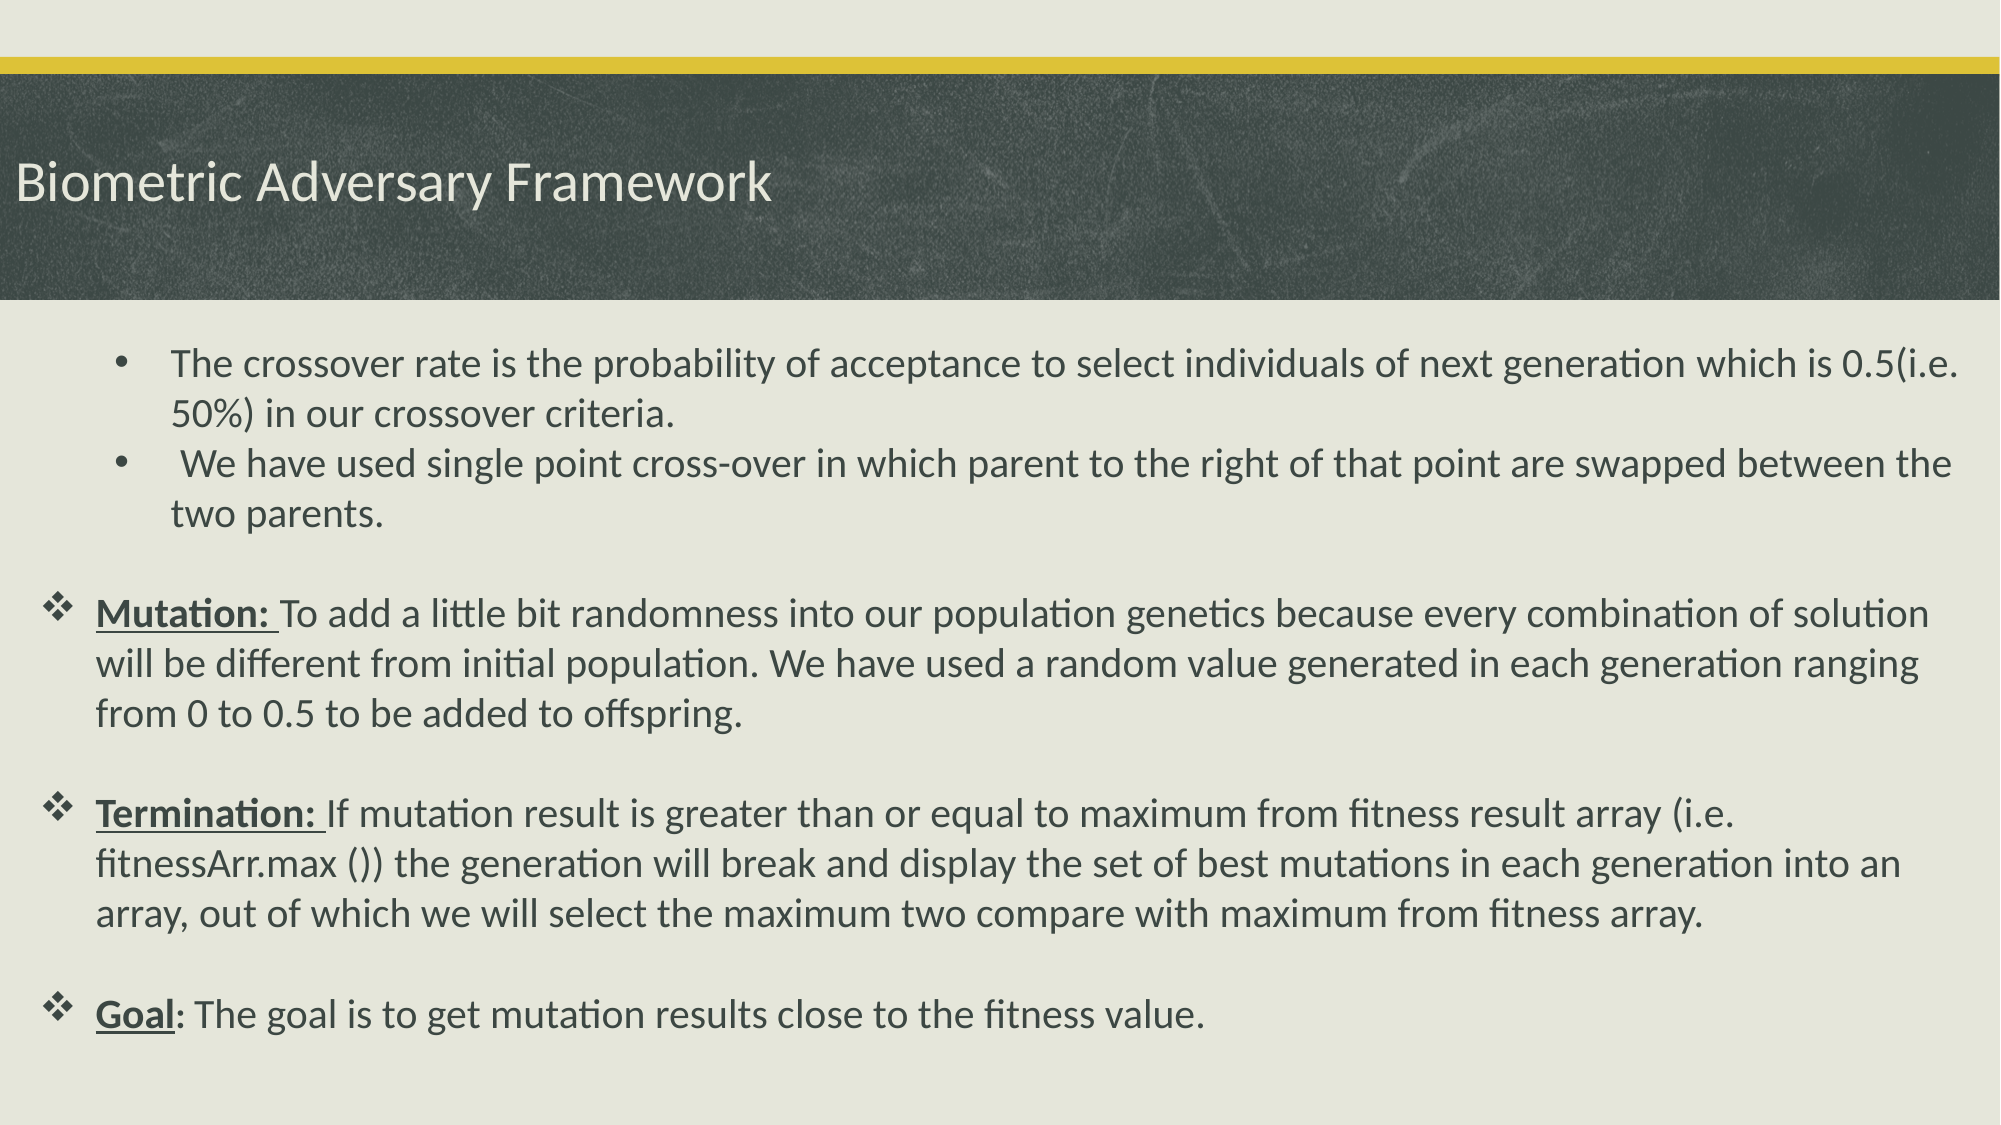

# Biometric Adversary Framework
The crossover rate is the probability of acceptance to select individuals of next generation which is 0.5(i.e. 50%) in our crossover criteria.
 We have used single point cross-over in which parent to the right of that point are swapped between the two parents.

Mutation: To add a little bit randomness into our population genetics because every combination of solution will be different from initial population. We have used a random value generated in each generation ranging from 0 to 0.5 to be added to offspring.

Termination: If mutation result is greater than or equal to maximum from fitness result array (i.e. fitnessArr.max ()) the generation will break and display the set of best mutations in each generation into an array, out of which we will select the maximum two compare with maximum from fitness array.

Goal: The goal is to get mutation results close to the fitness value.